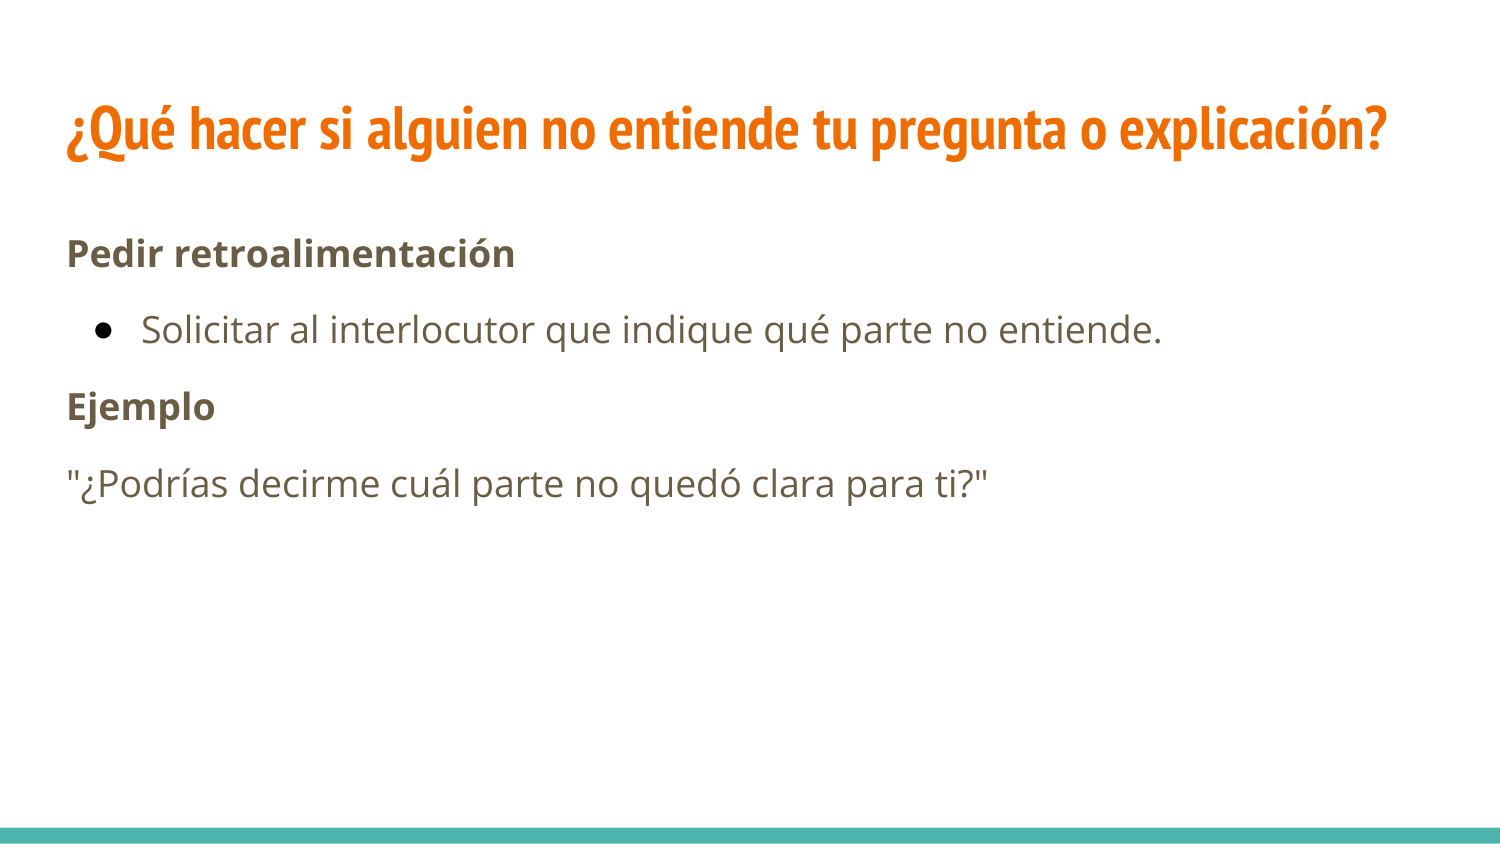

# ¿Qué hacer si alguien no entiende tu pregunta o explicación?
Pedir retroalimentación
Solicitar al interlocutor que indique qué parte no entiende.
Ejemplo
"¿Podrías decirme cuál parte no quedó clara para ti?"